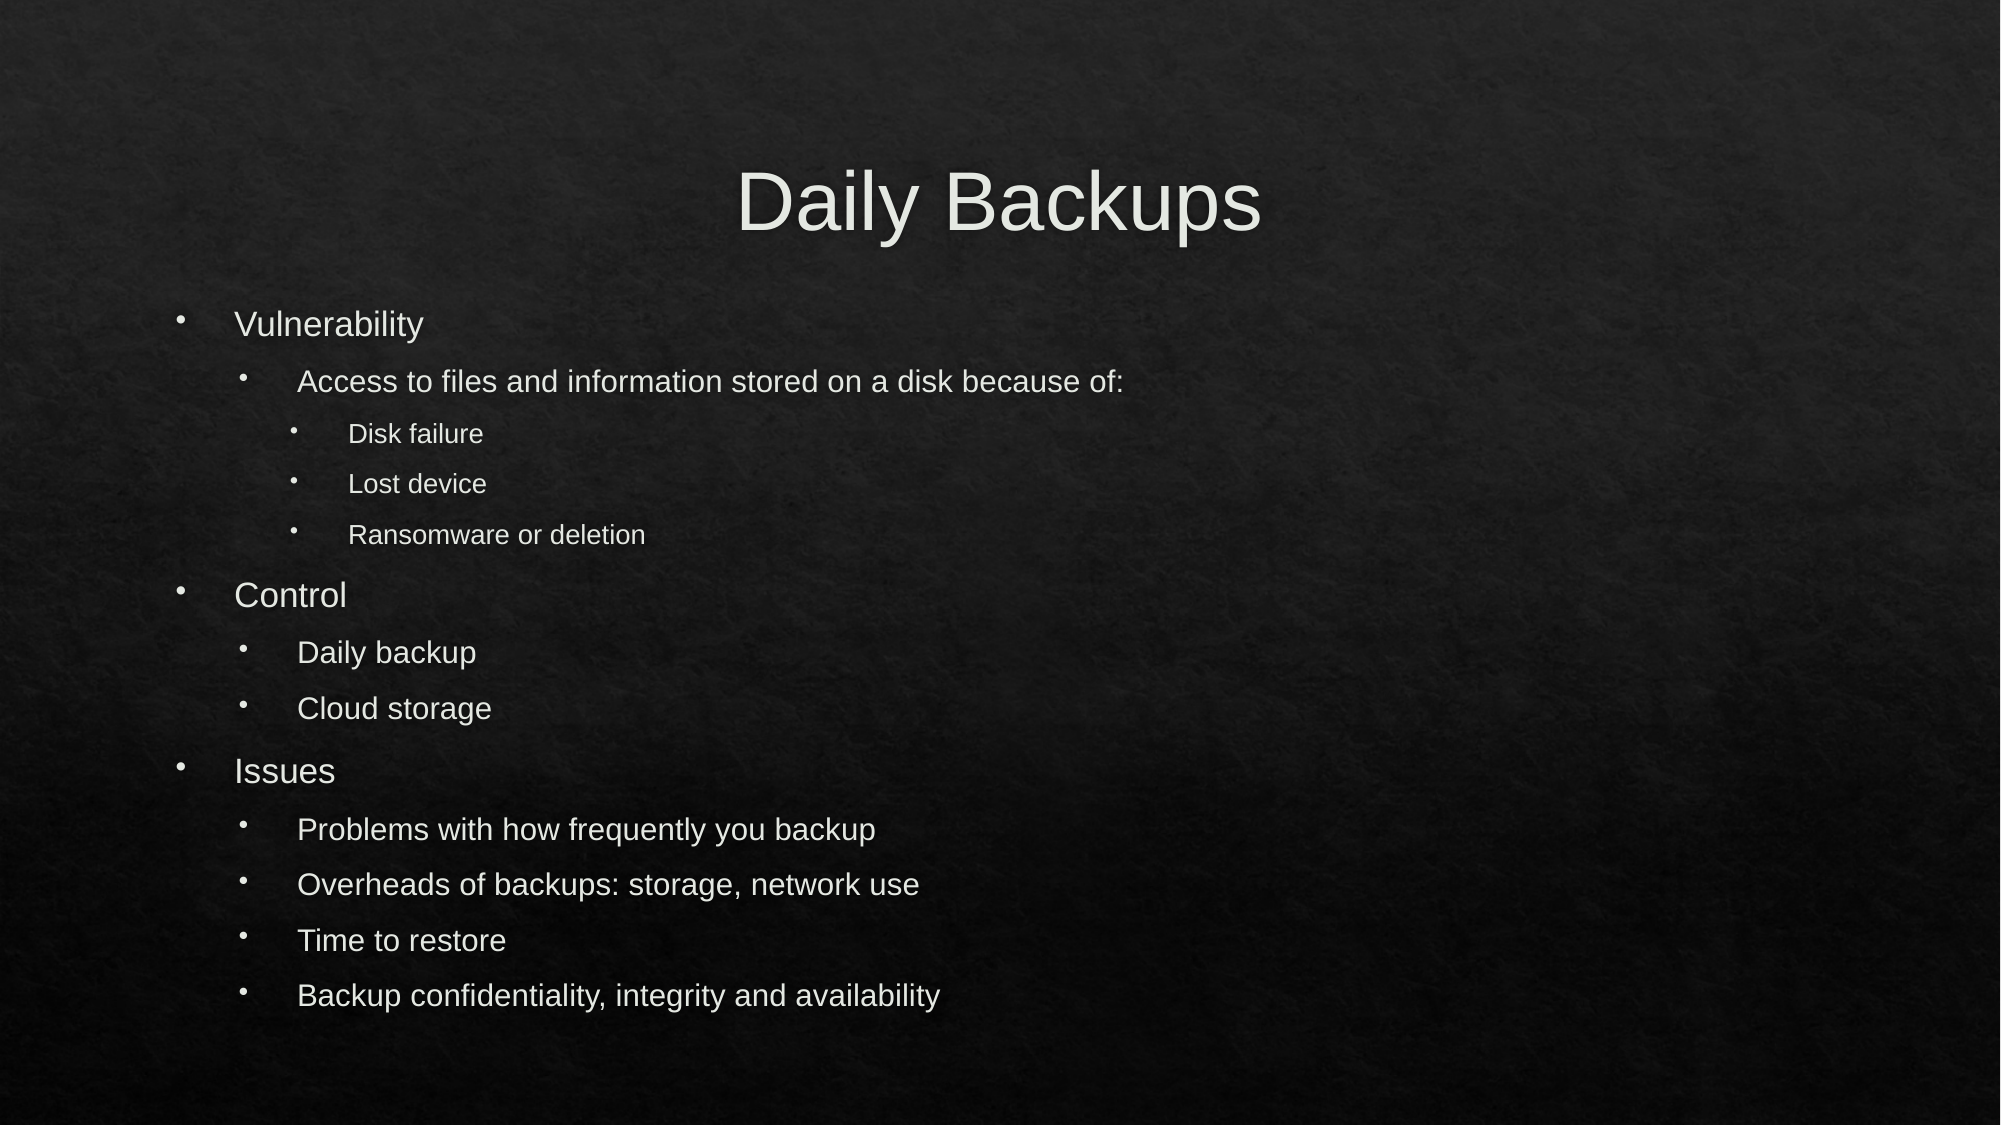

# Daily Backups
Vulnerability
Access to files and information stored on a disk because of:
Disk failure
Lost device
Ransomware or deletion
Control
Daily backup
Cloud storage
Issues
Problems with how frequently you backup
Overheads of backups: storage, network use
Time to restore
Backup confidentiality, integrity and availability